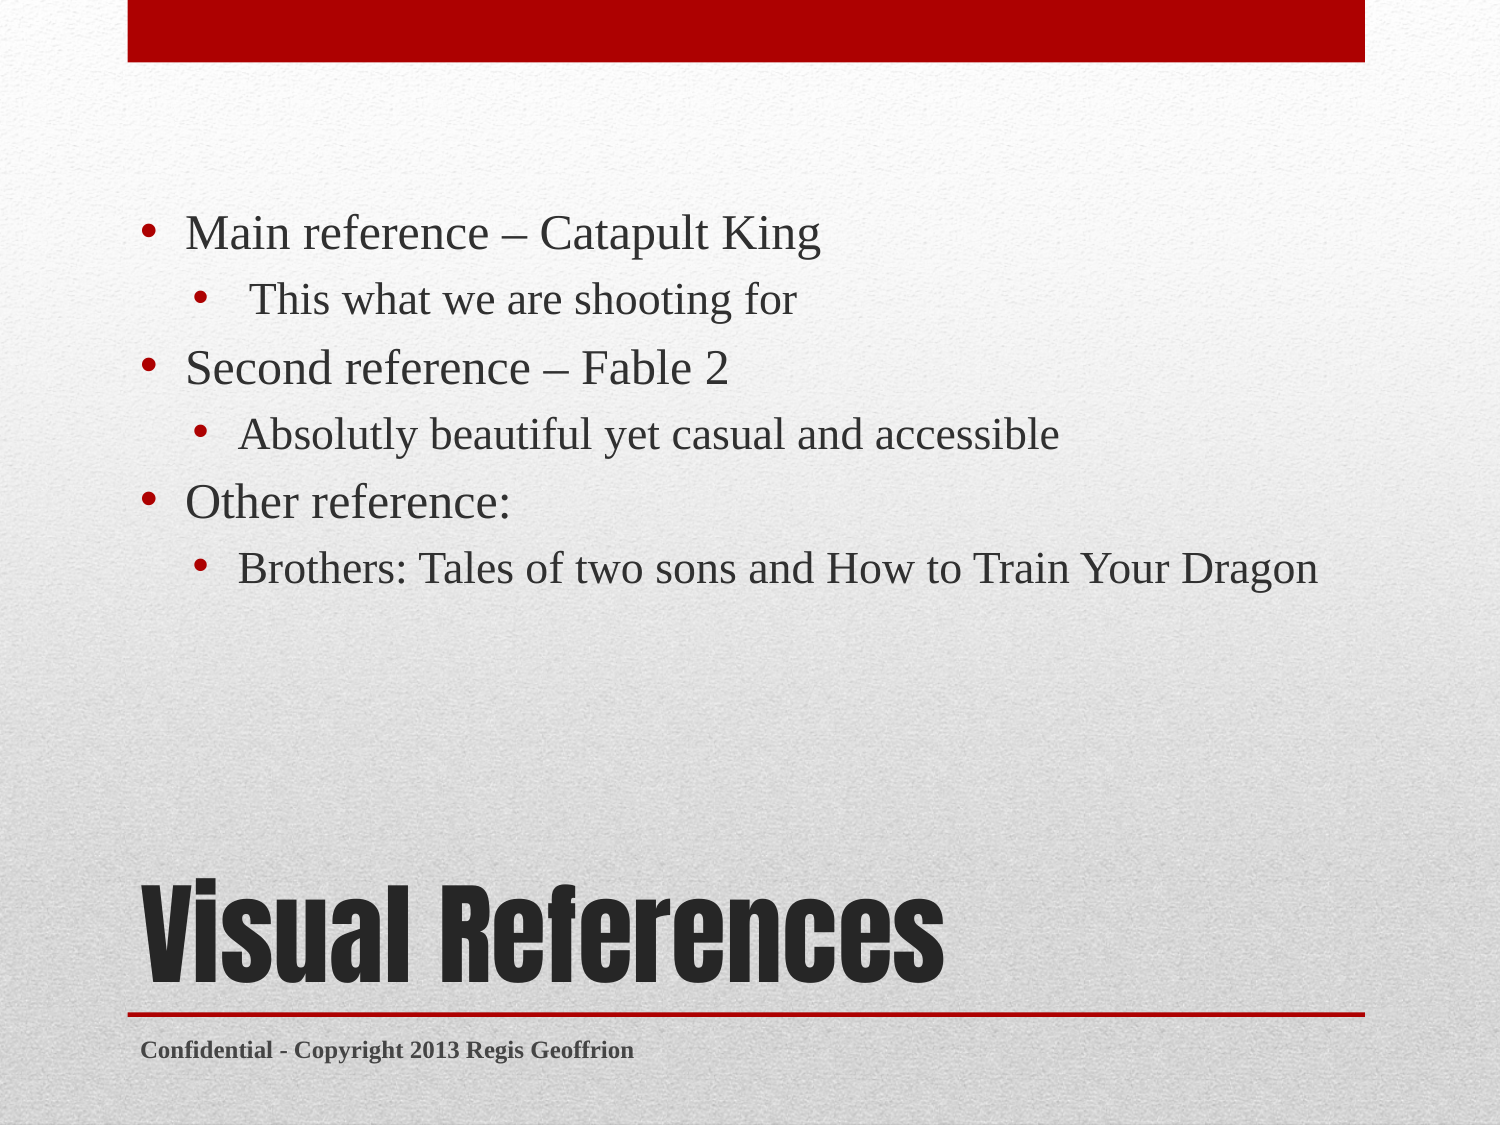

Main reference – Catapult King
 This what we are shooting for
Second reference – Fable 2
Absolutly beautiful yet casual and accessible
Other reference:
Brothers: Tales of two sons and How to Train Your Dragon

# Visual References
Confidential - Copyright 2013 Regis Geoffrion